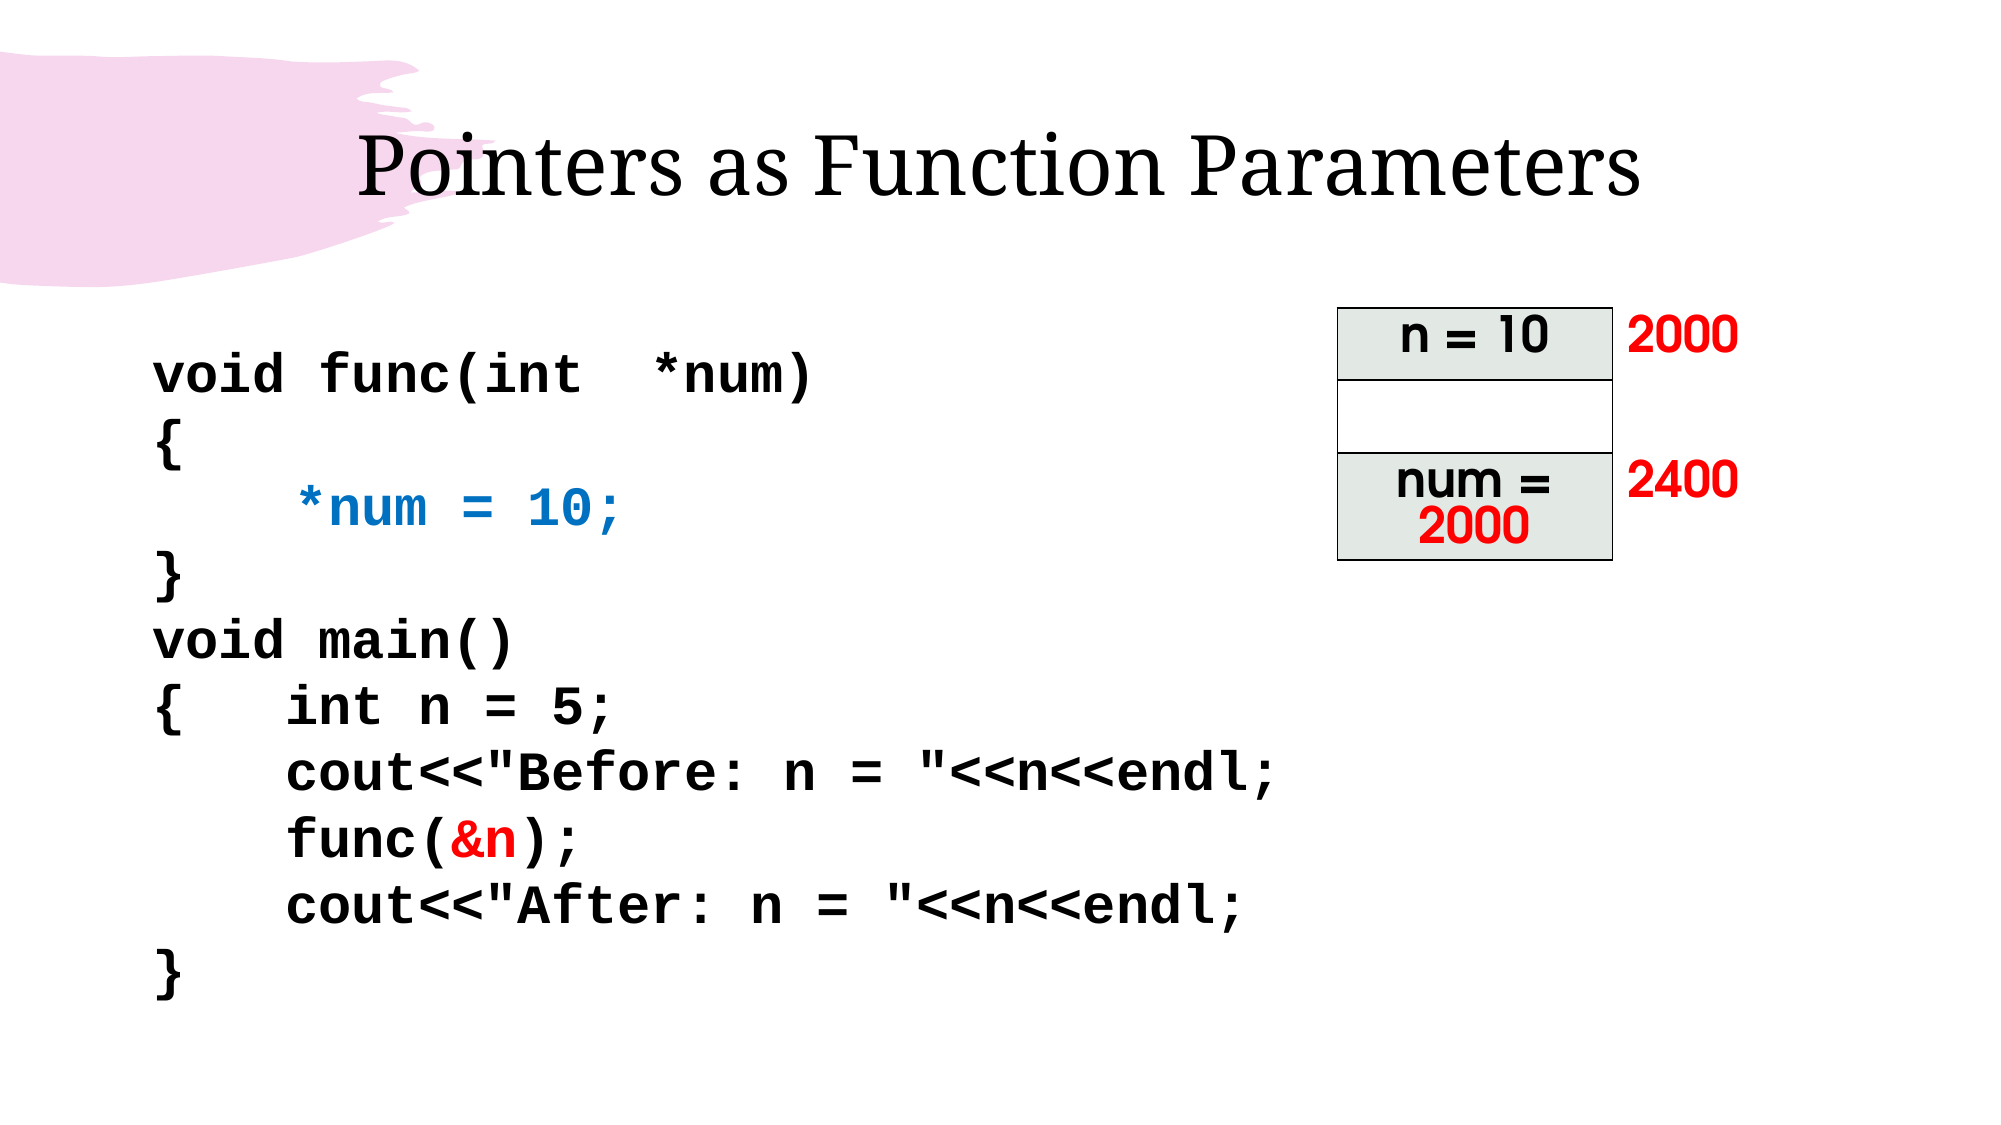

# Pointers as Function Parameters
| n = 10 | 2000 |
| --- | --- |
|  |  |
| num = 2000 | 2400 |
void func(int  *num)
{
	*num = 10;
}
void main()
{   int n = 5;
    cout<<"Before: n = "<<n<<endl;
    func(&n);
    cout<<"After: n = "<<n<<endl;
}